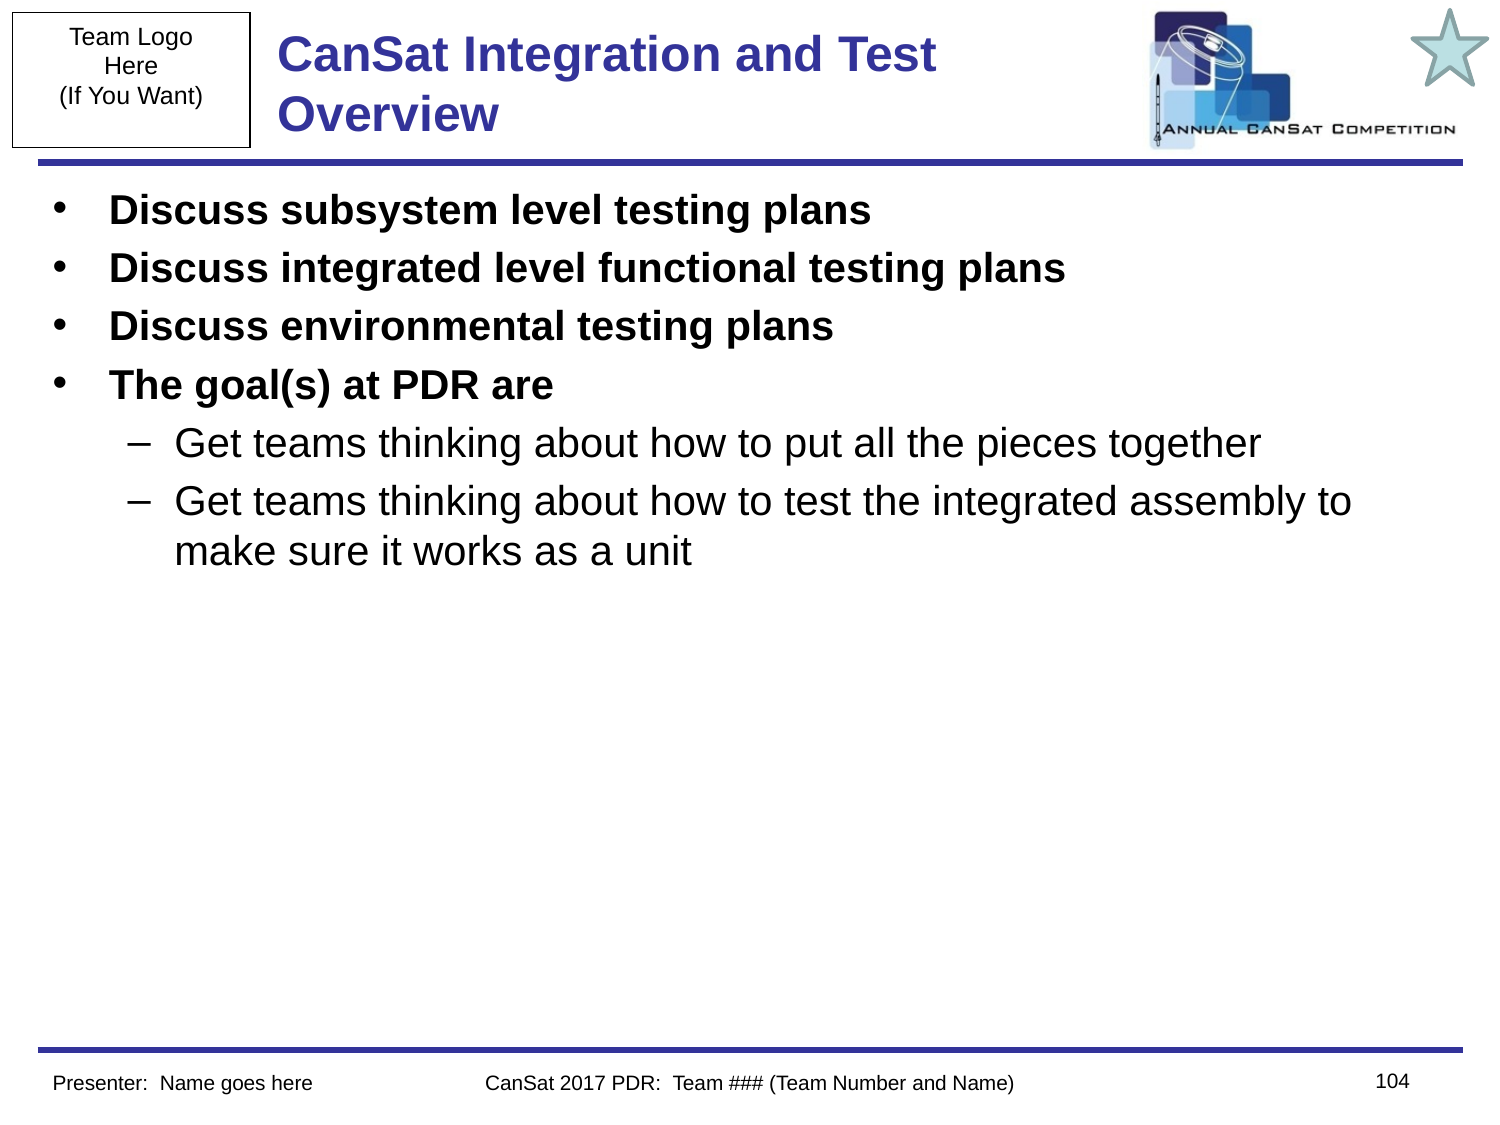

# CanSat Integration and Test Overview
Discuss subsystem level testing plans
Discuss integrated level functional testing plans
Discuss environmental testing plans
The goal(s) at PDR are
Get teams thinking about how to put all the pieces together
Get teams thinking about how to test the integrated assembly to make sure it works as a unit
104
Presenter:  Name goes here
CanSat 2017 PDR:  Team ### (Team Number and Name)